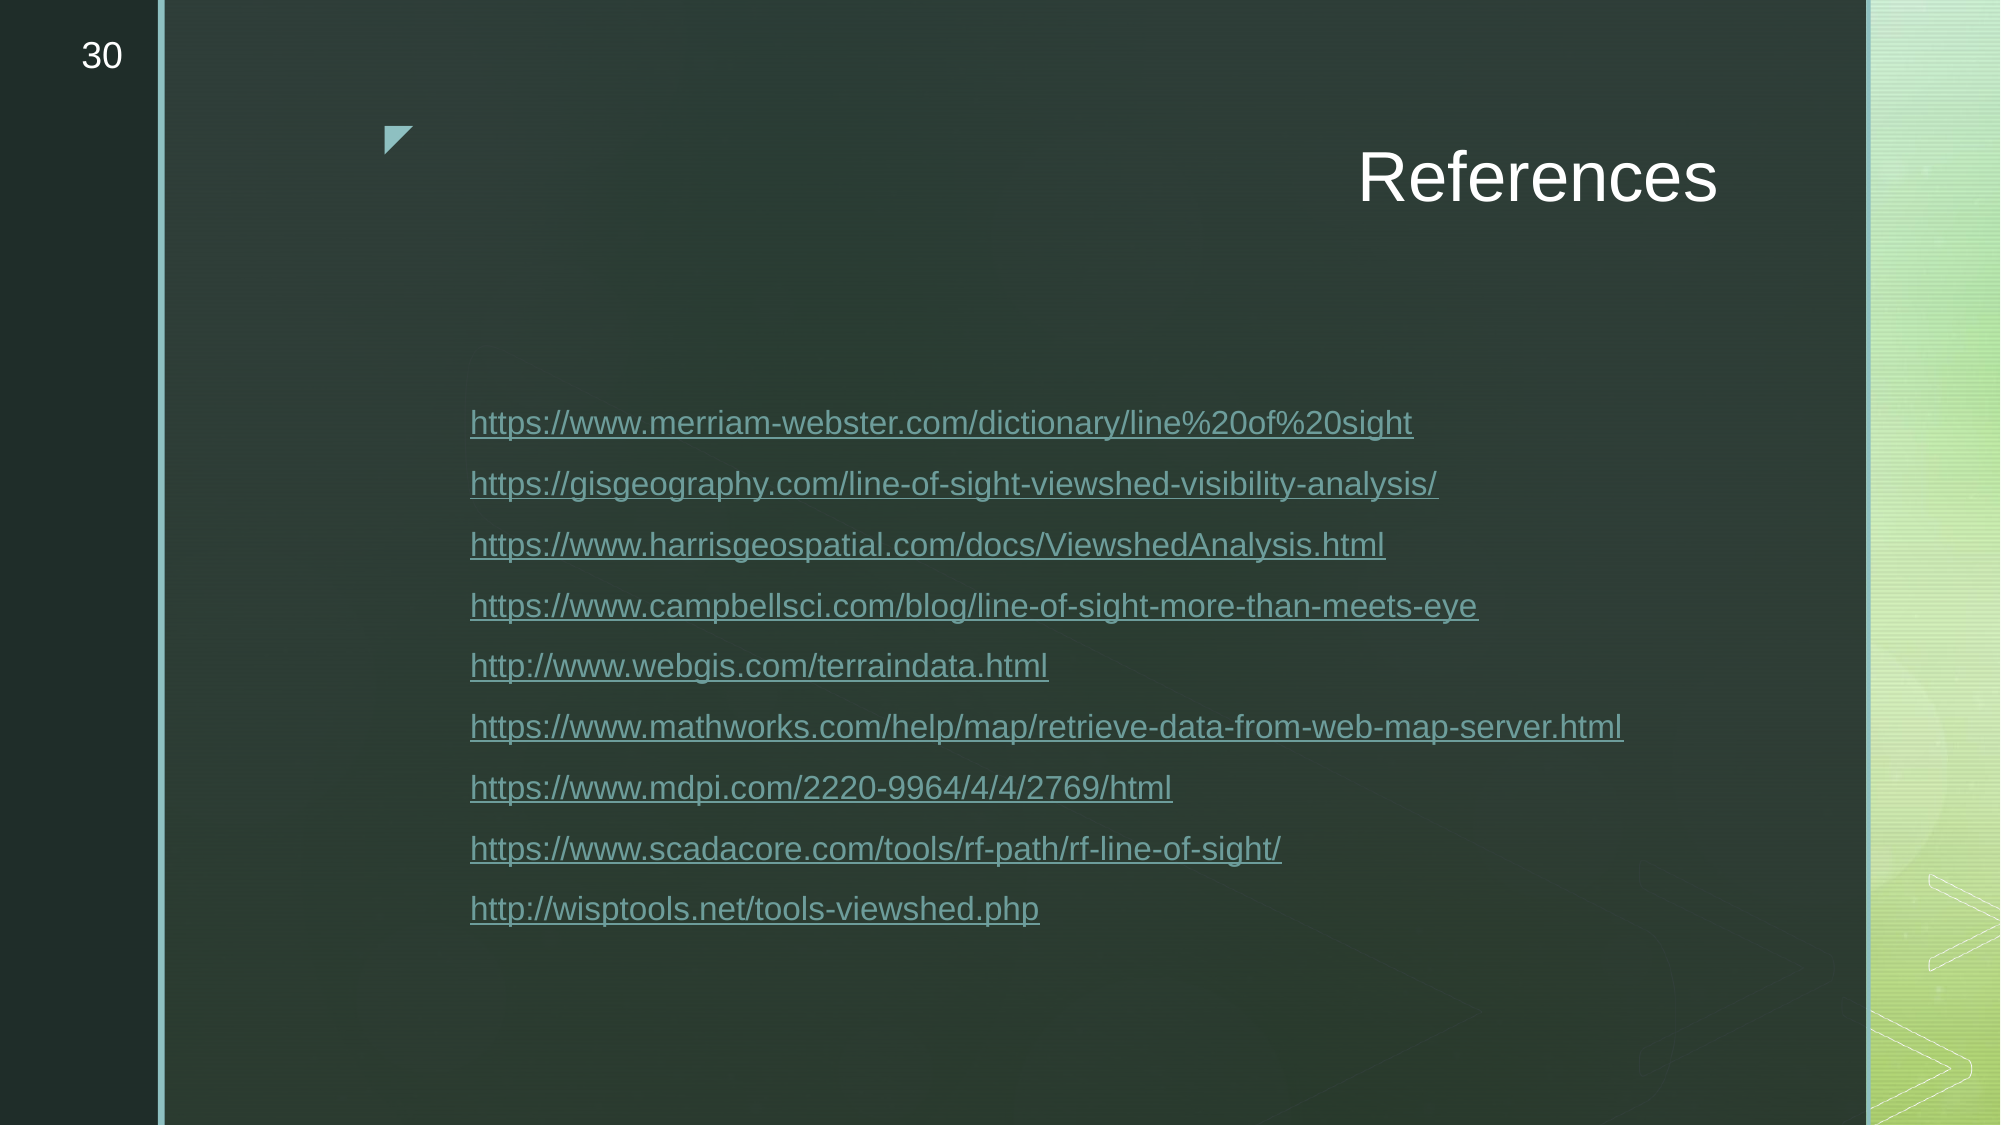

30
# References
https://www.merriam-webster.com/dictionary/line%20of%20sight
https://gisgeography.com/line-of-sight-viewshed-visibility-analysis/
https://www.harrisgeospatial.com/docs/ViewshedAnalysis.html
https://www.campbellsci.com/blog/line-of-sight-more-than-meets-eye
http://www.webgis.com/terraindata.html
https://www.mathworks.com/help/map/retrieve-data-from-web-map-server.html
https://www.mdpi.com/2220-9964/4/4/2769/html
https://www.scadacore.com/tools/rf-path/rf-line-of-sight/
http://wisptools.net/tools-viewshed.php